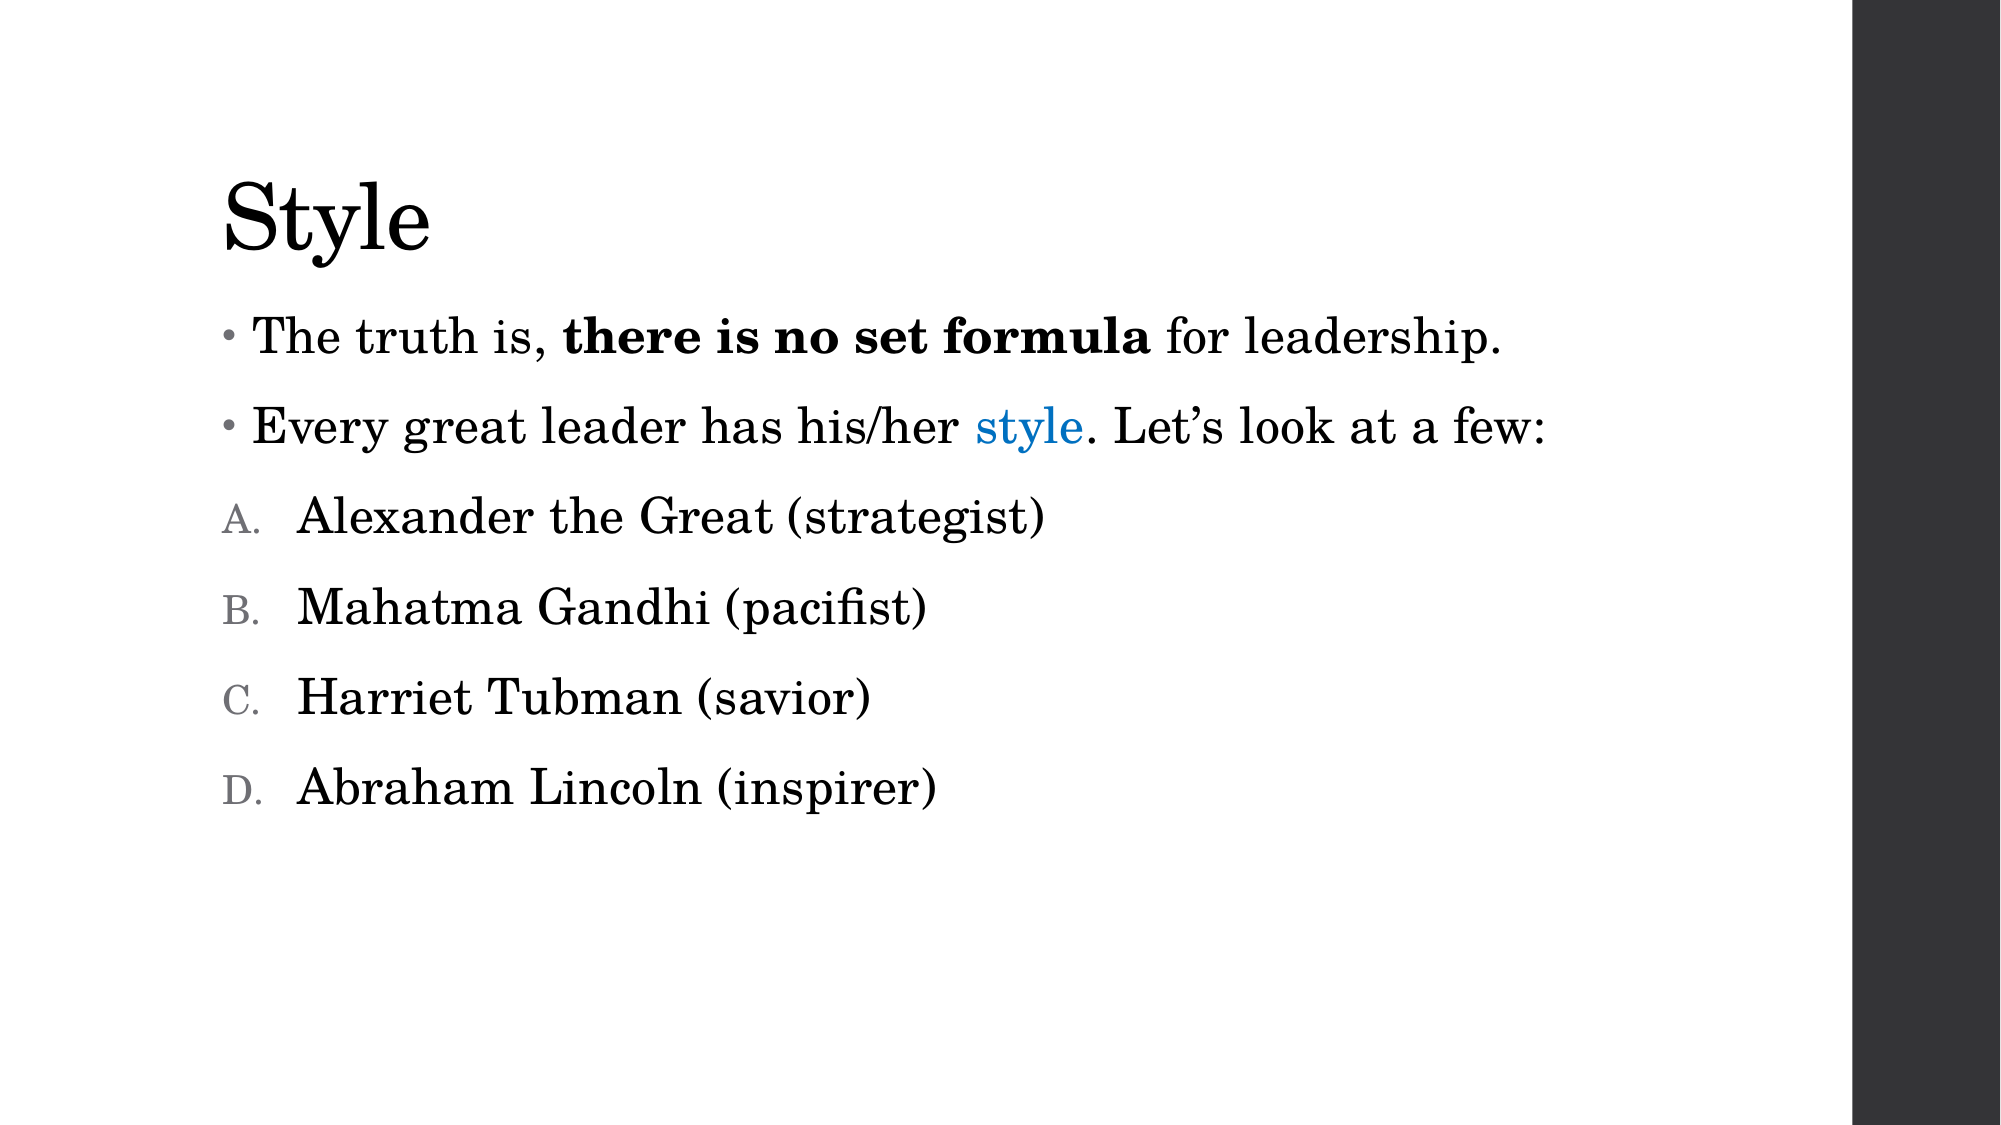

# Style
The truth is, there is no set formula for leadership.
Every great leader has his/her style. Let’s look at a few:
Alexander the Great (strategist)
Mahatma Gandhi (pacifist)
Harriet Tubman (savior)
Abraham Lincoln (inspirer)